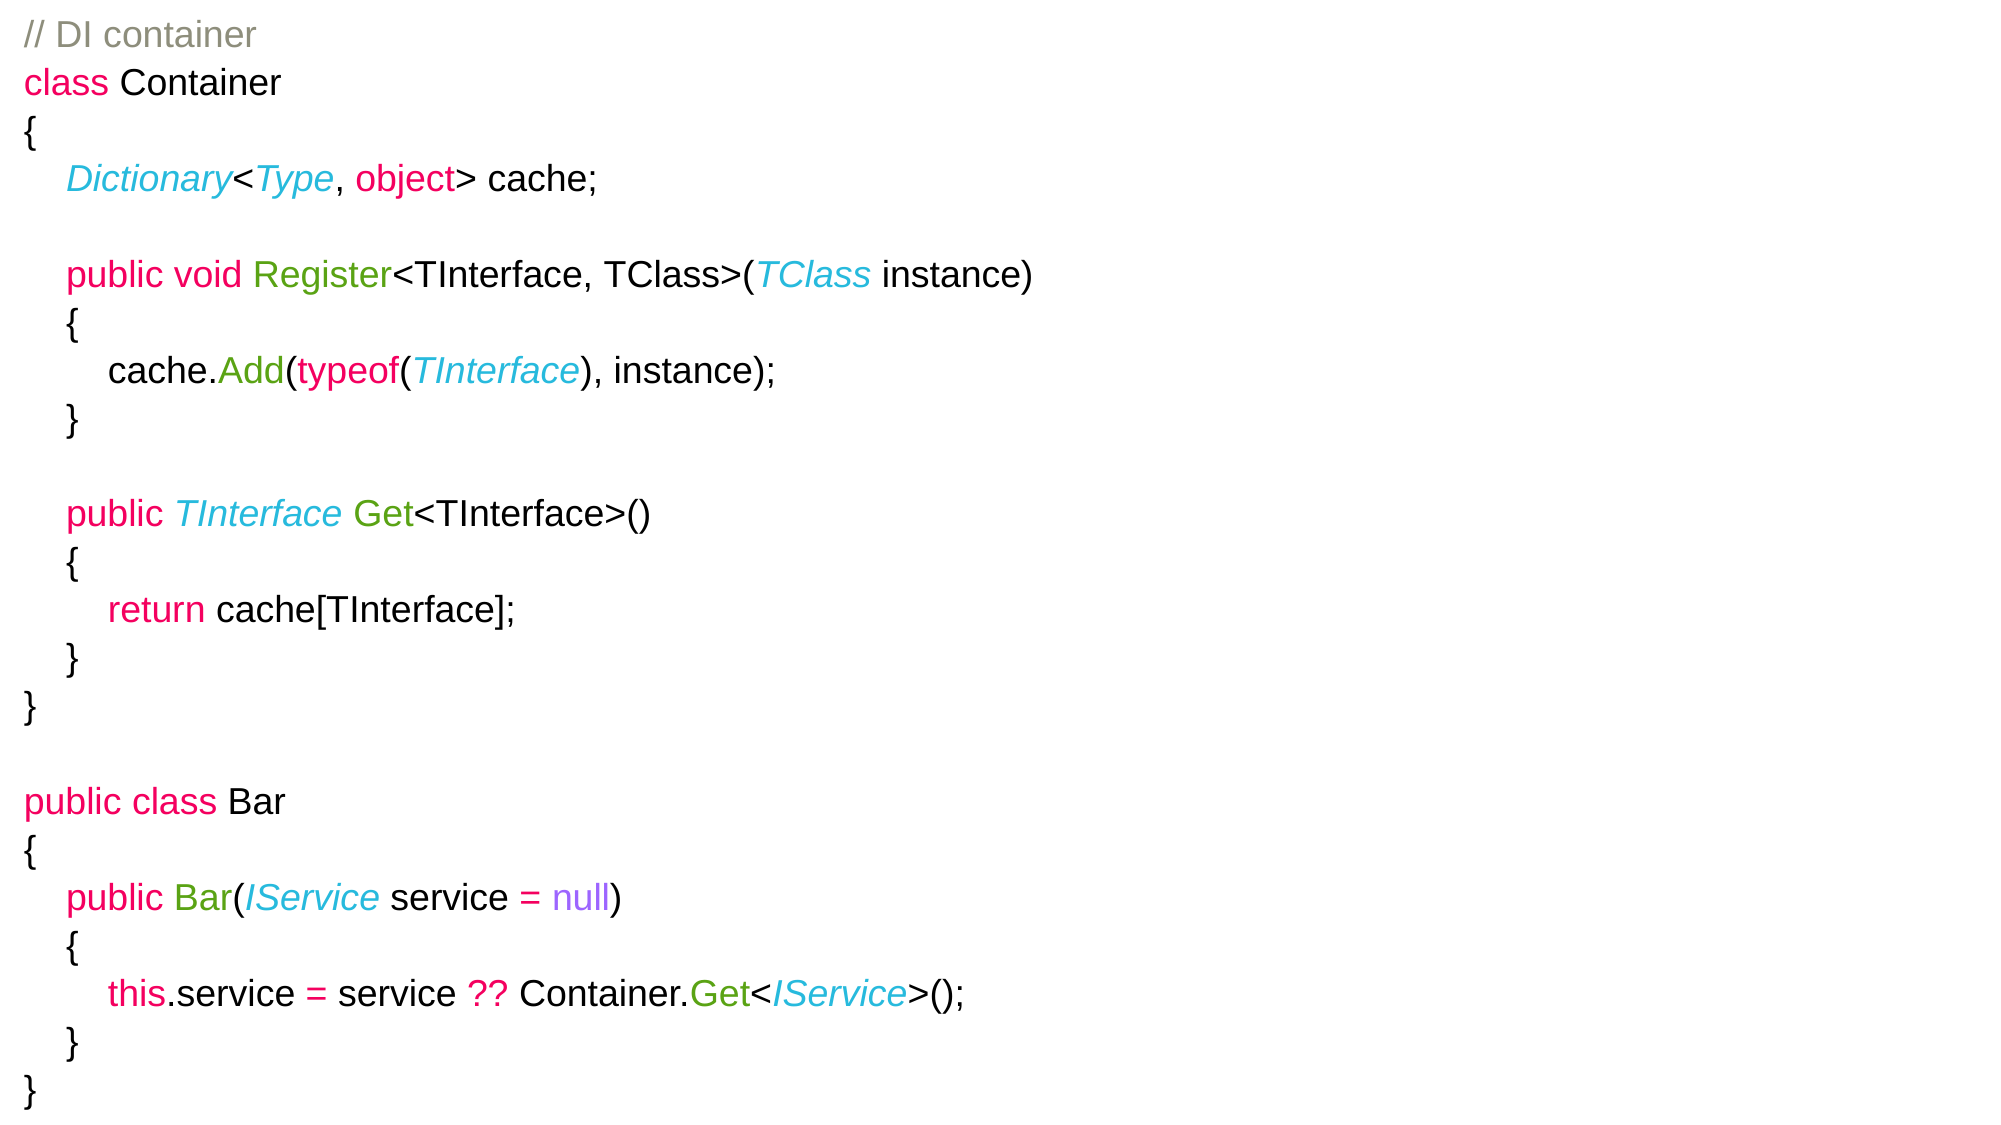

// DI container
class Container
{
    Dictionary<Type, object> cache;

    public void Register<TInterface, TClass>(TClass instance)
    {
        cache.Add(typeof(TInterface), instance);
    }

    public TInterface Get<TInterface>()
    {
        return cache[TInterface];
    }
}

public class Bar
{
    public Bar(IService service = null)
    {
        this.service = service ?? Container.Get<IService>();
    }
}